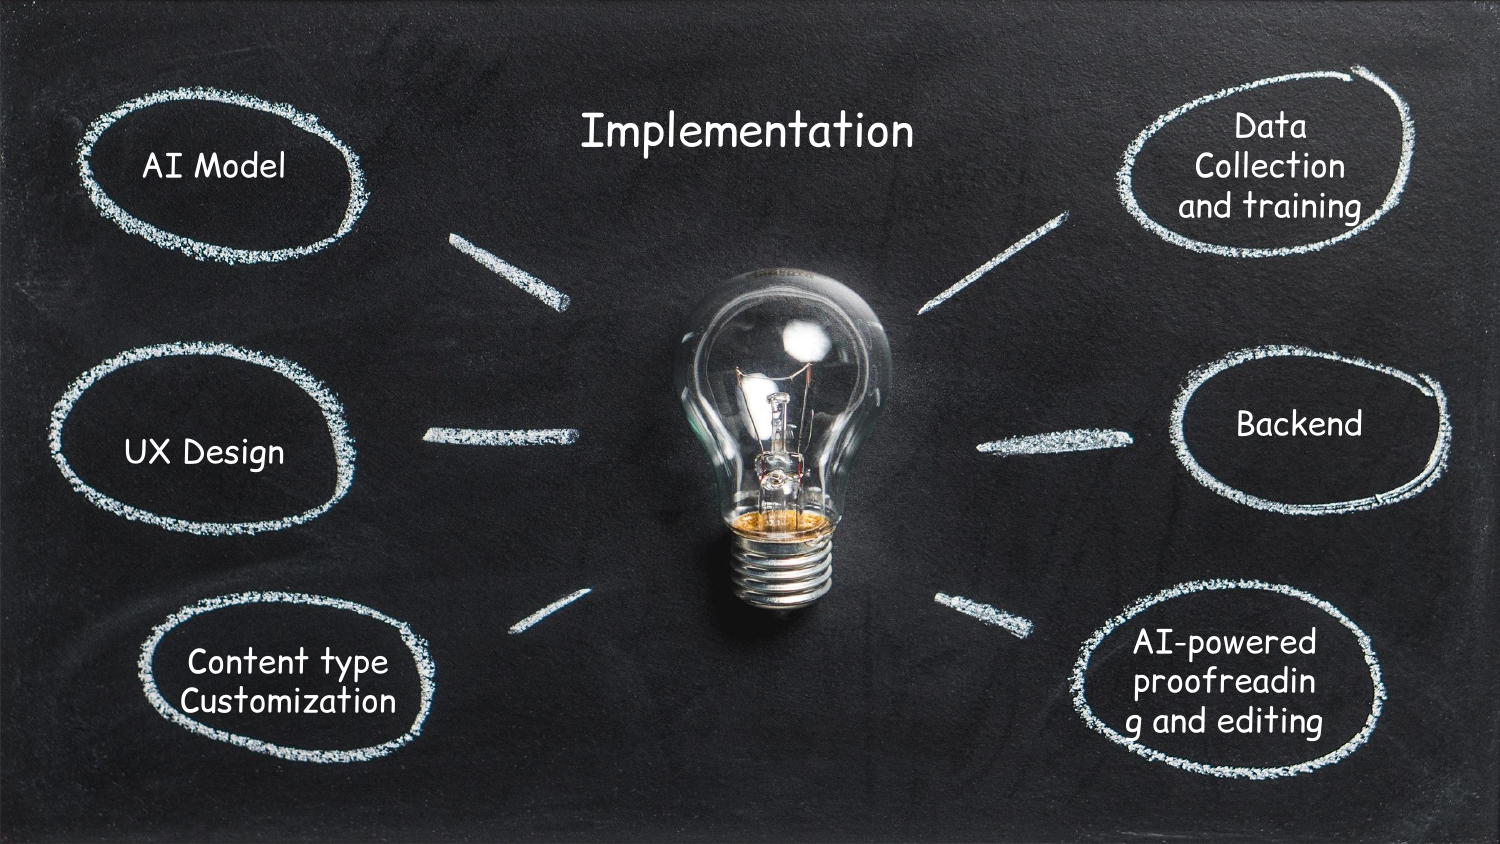

Implementation
# AI Model
Data Collection and training
Backend
UX Design
Content type Customization
AI-powered proofreading and editing